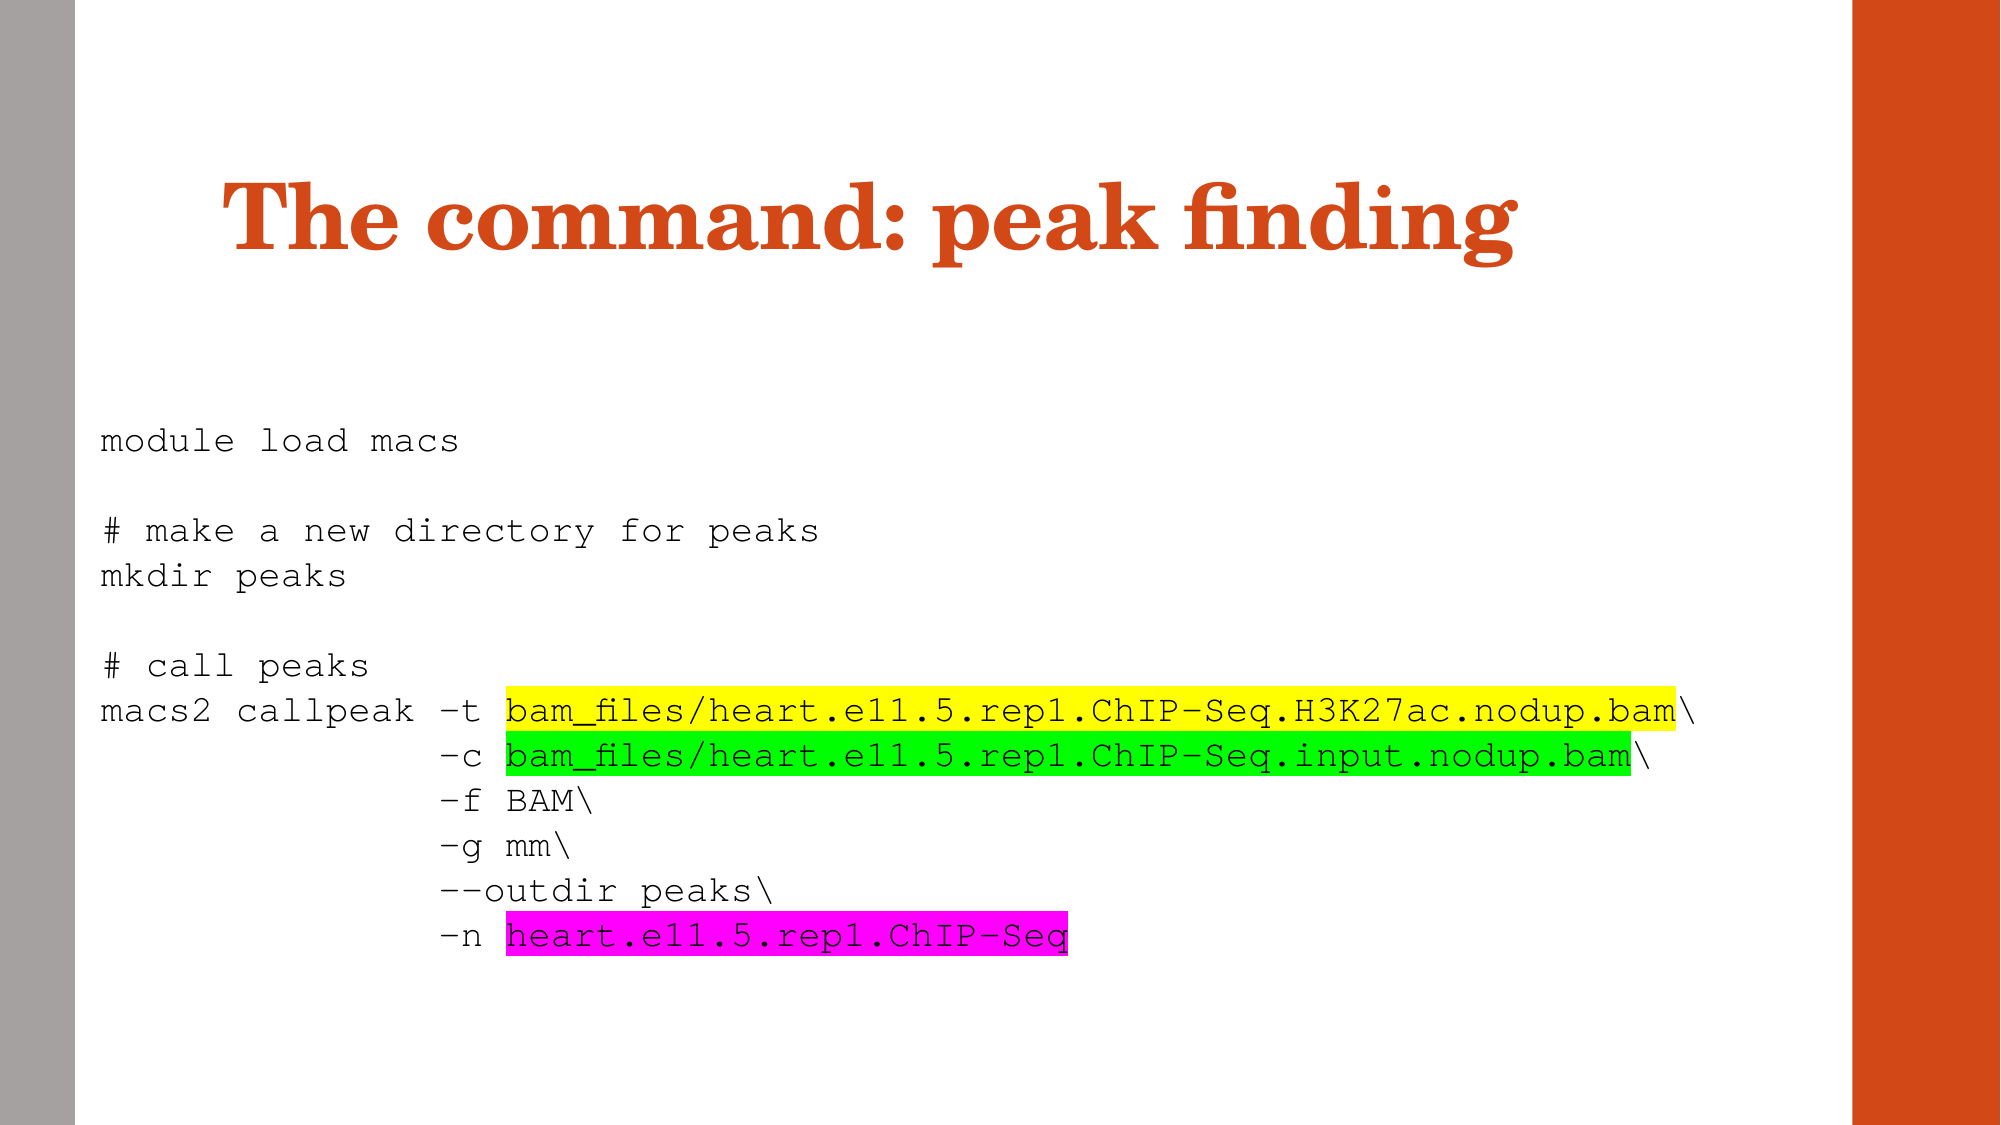

# The command: peak finding
module load macs

# make a new directory for peaks
mkdir peaks

# call peaks
macs2 callpeak -t bam_files/heart.e11.5.rep1.ChIP-Seq.H3K27ac.nodup.bam\
               -c bam_files/heart.e11.5.rep1.ChIP-Seq.input.nodup.bam\
               -f BAM\
               -g mm\
               --outdir peaks\
               -n heart.e11.5.rep1.ChIP-Seq